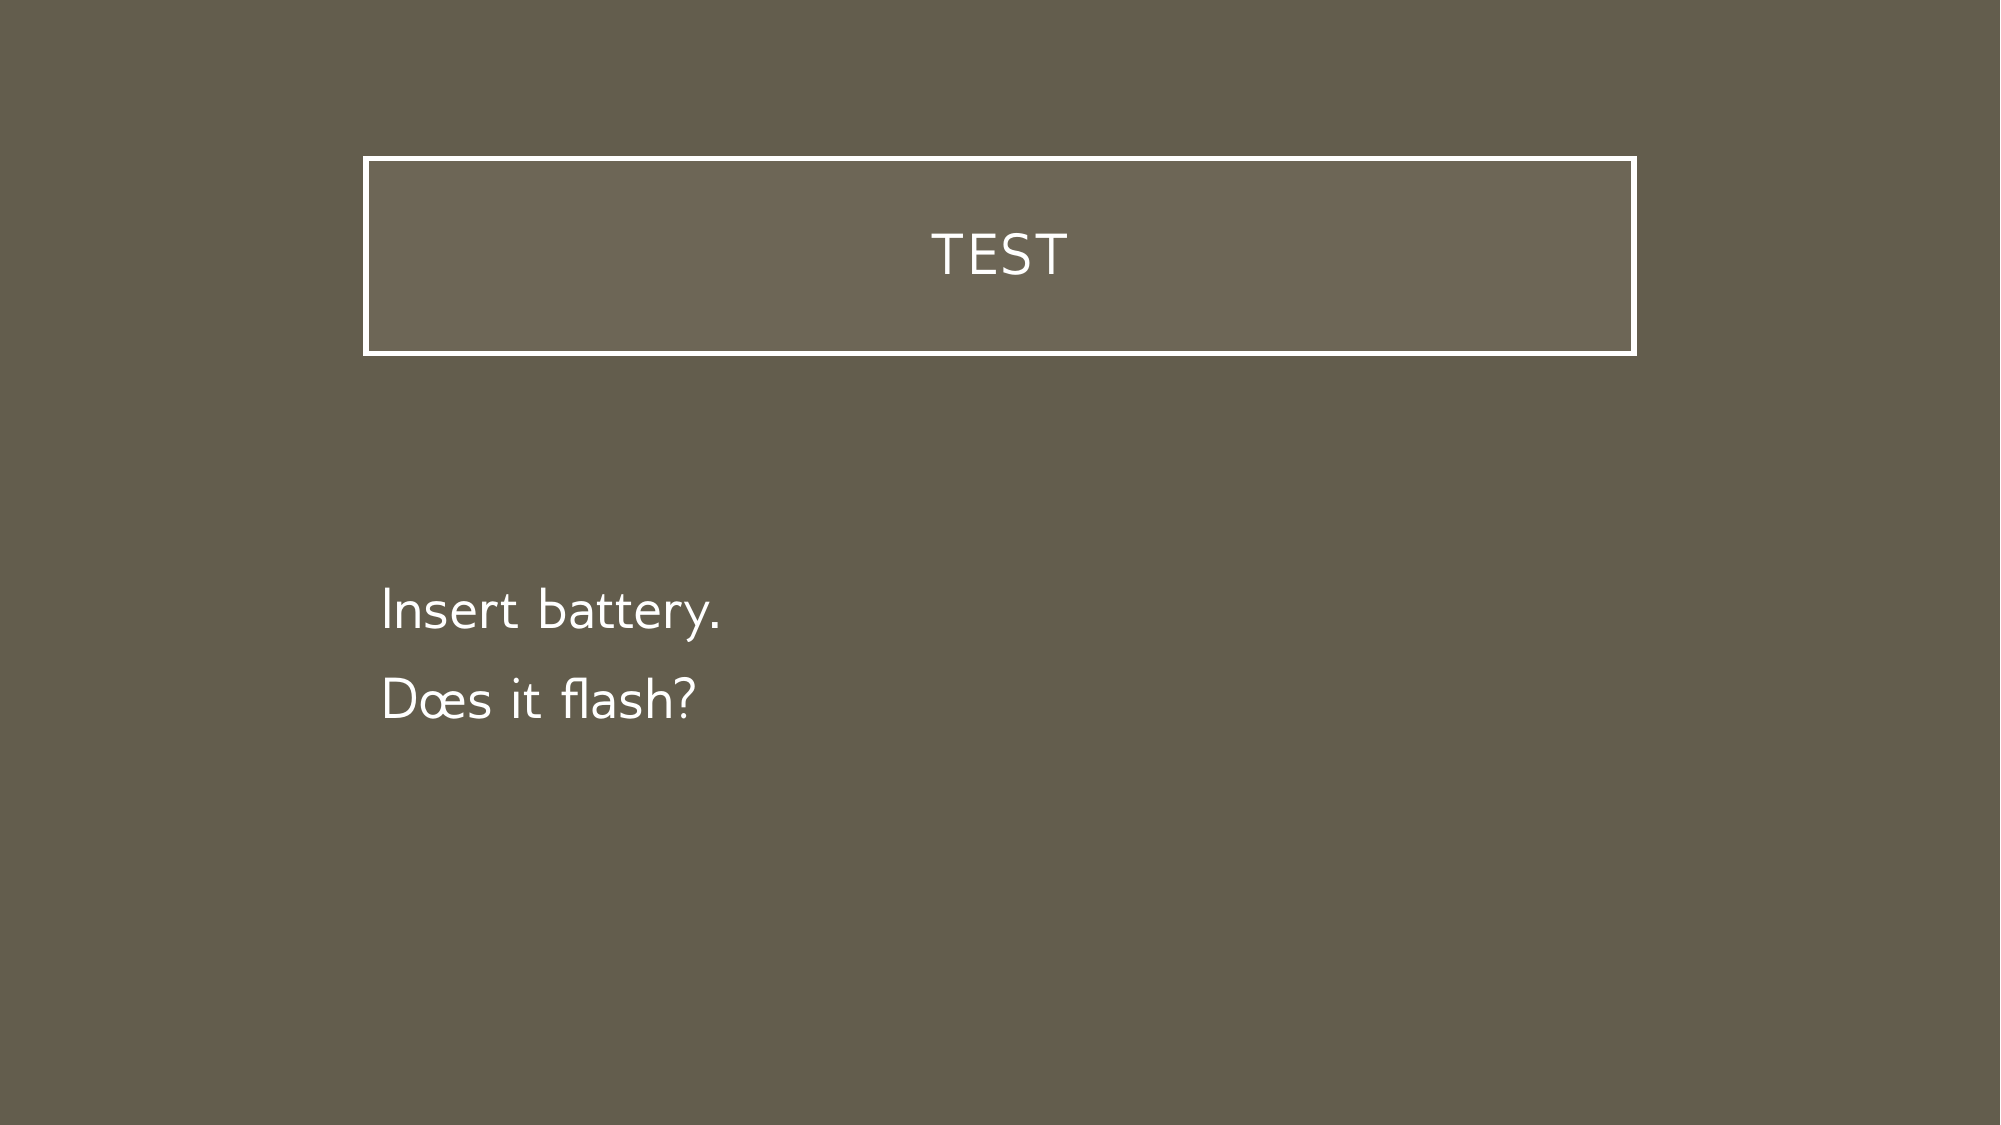

# Test
Insert battery.
Does it flash?